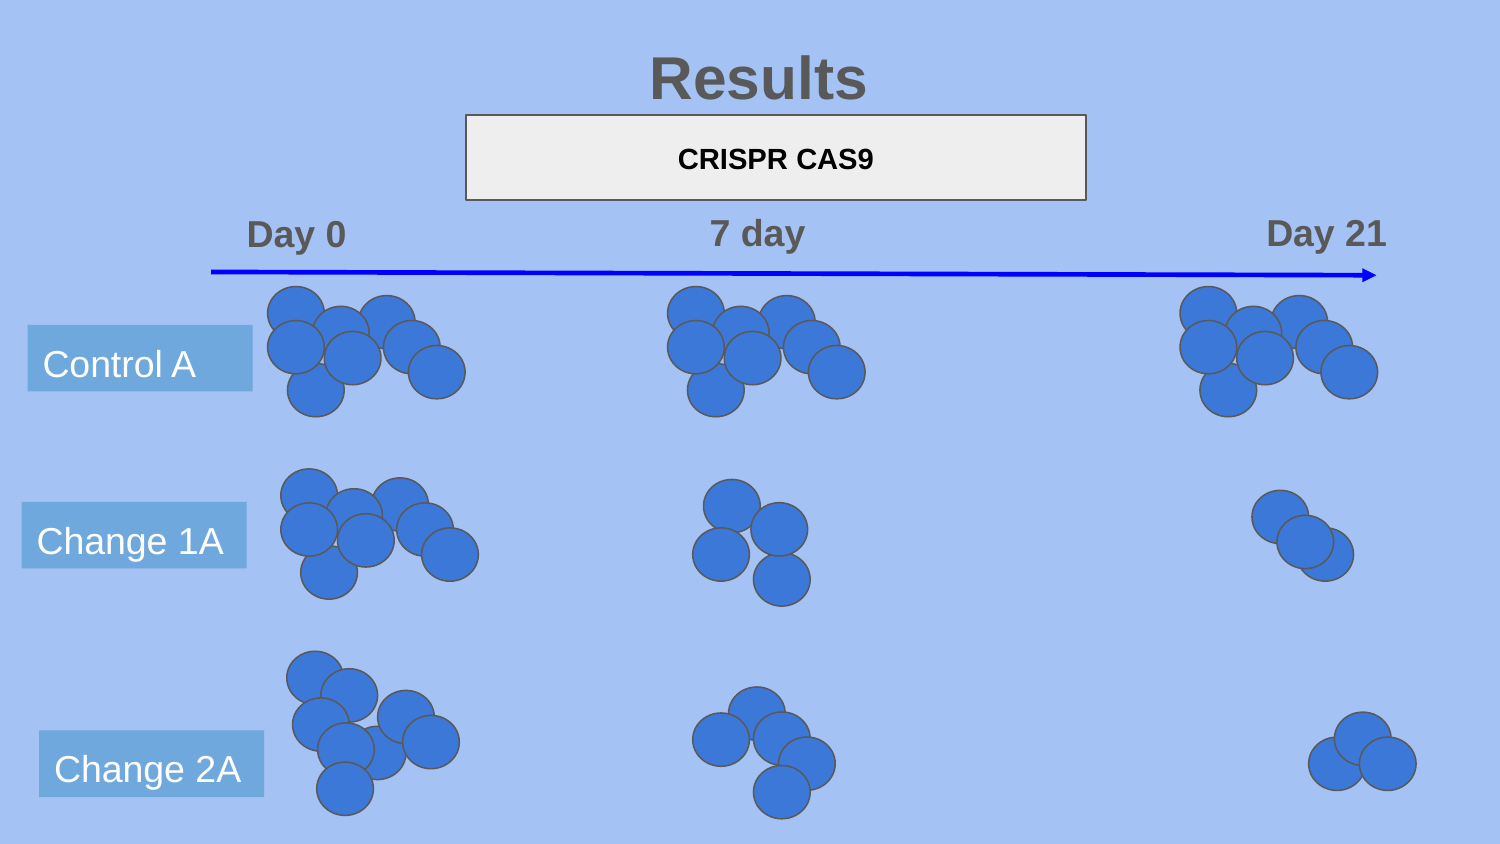

Results

CRISPR CAS9
7 day
Day 21
Day 0

Control A

Change 1A

Change 2A